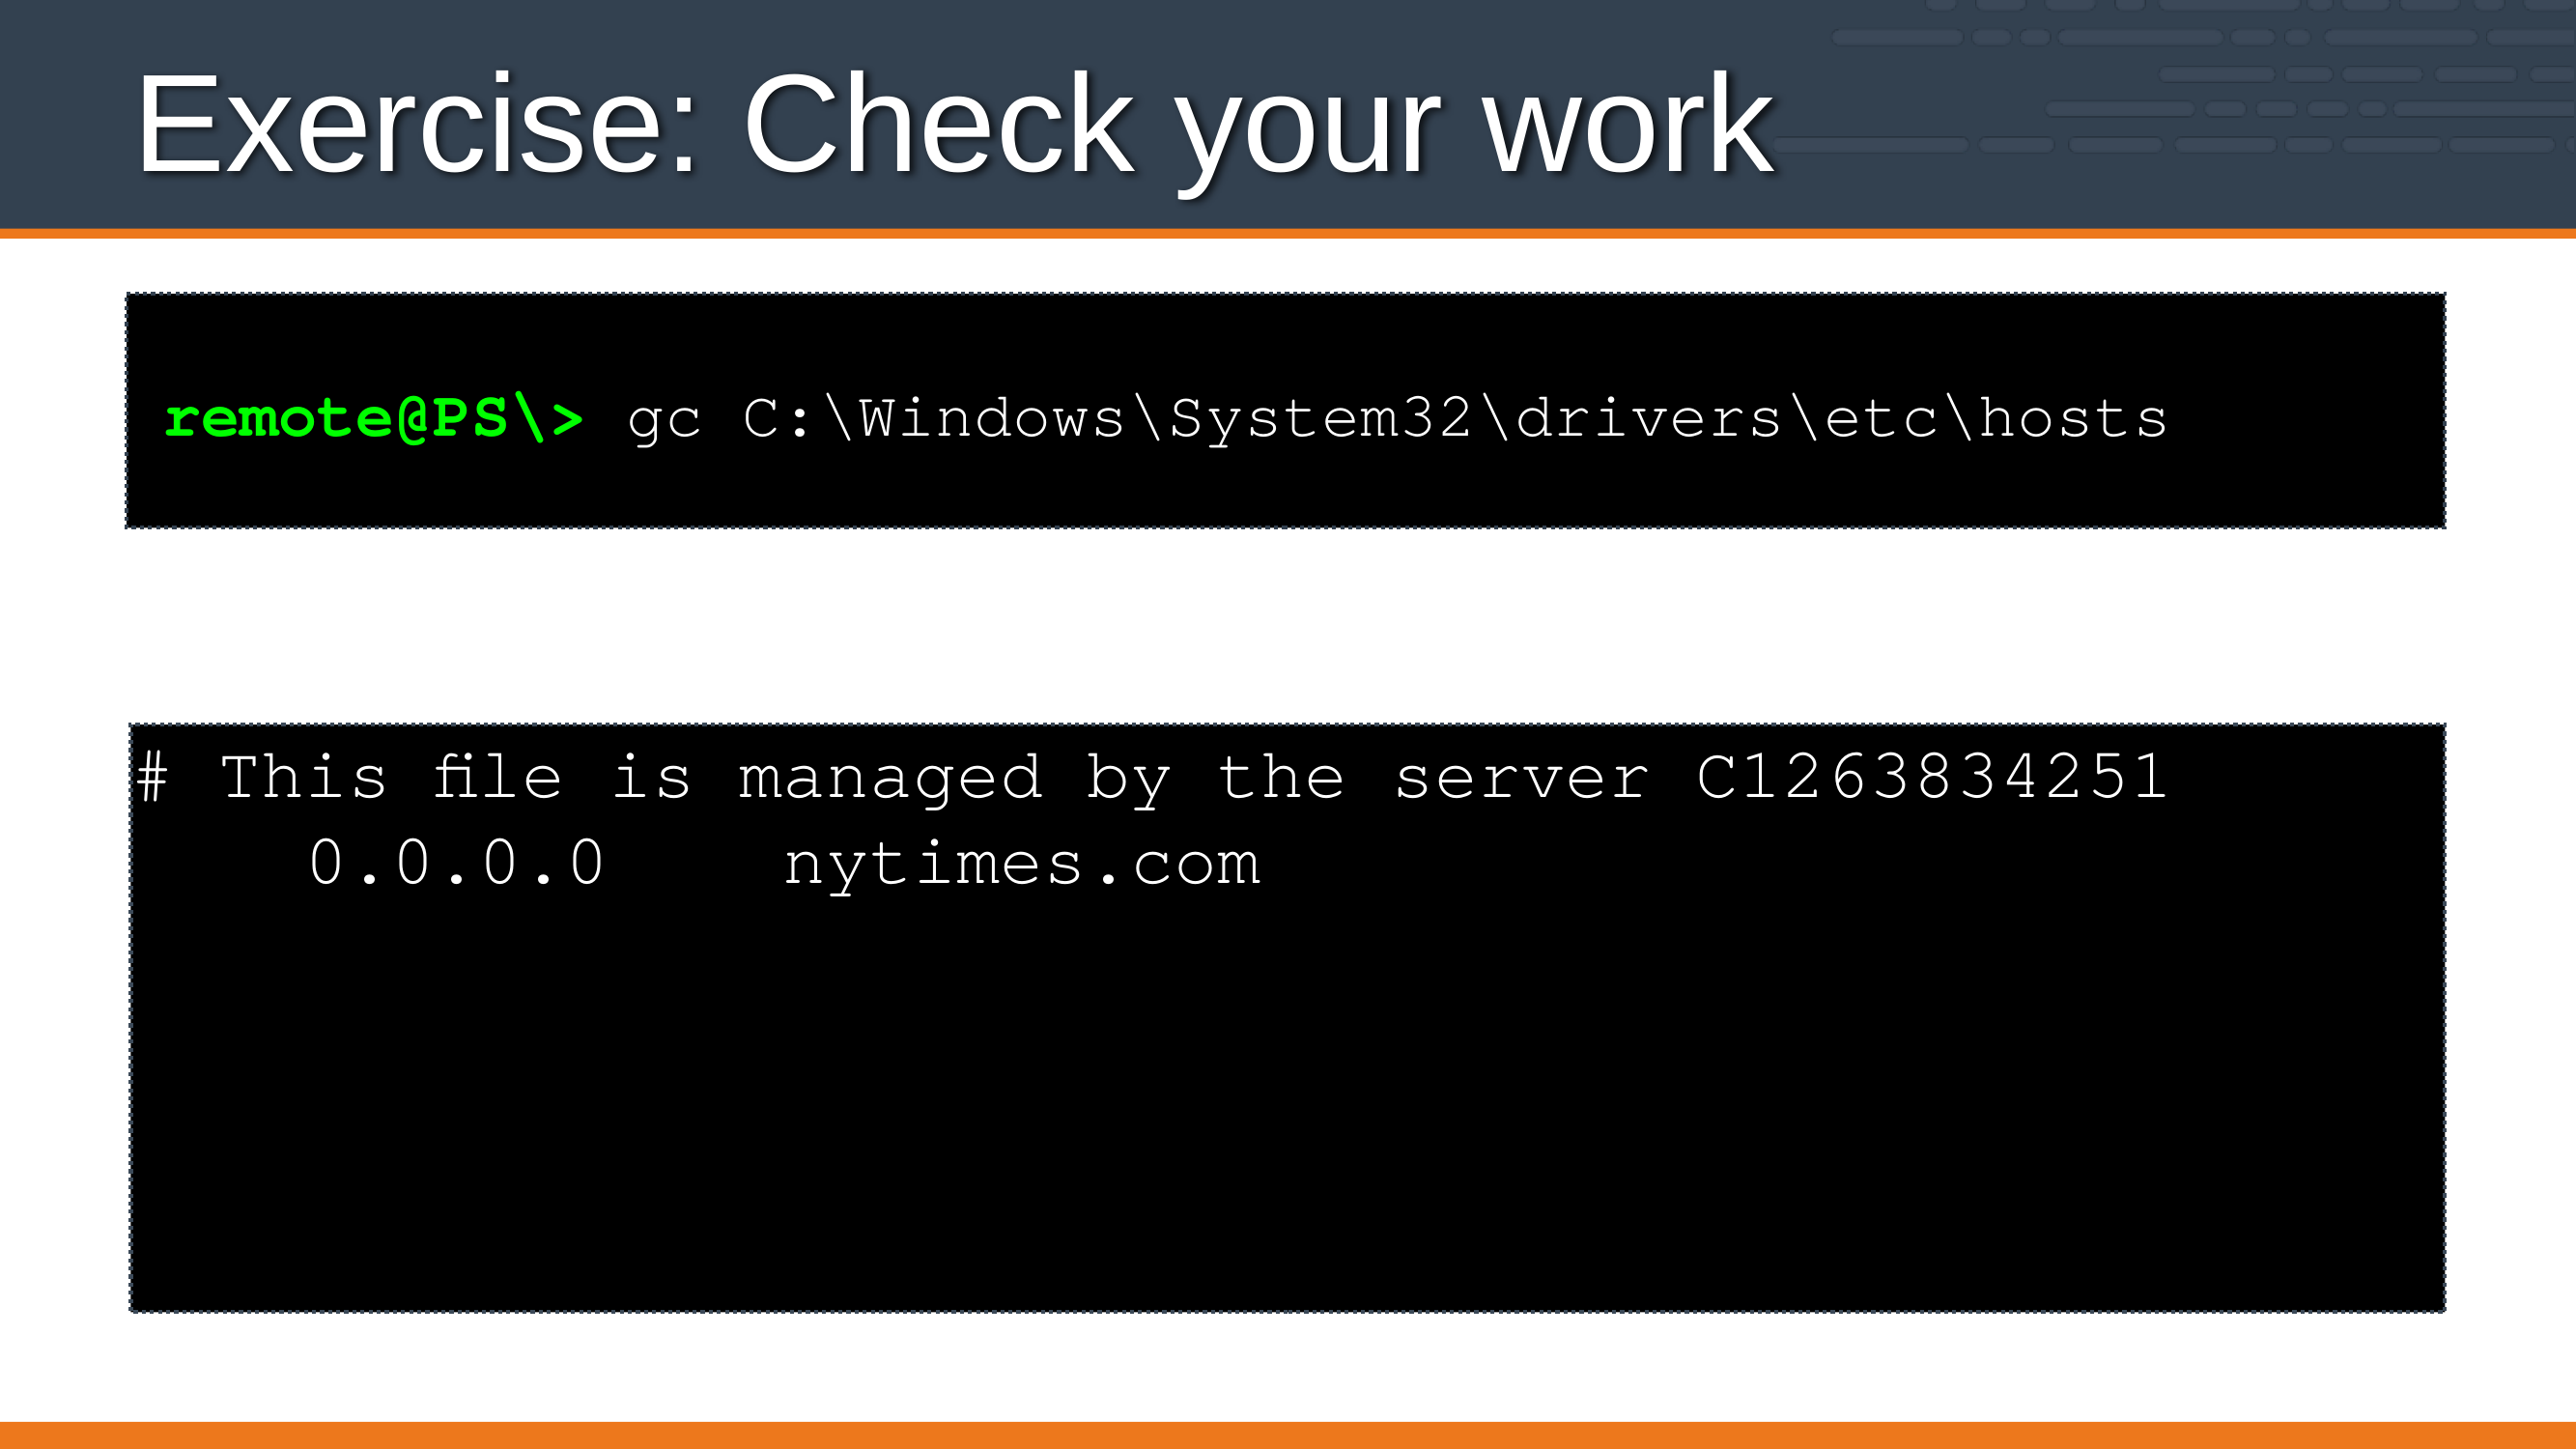

# Exercise: Check your work
remote@PS\> gc C:\Windows\System32\drivers\etc\hosts
# This file is managed by the server C1263834251
    0.0.0.0    nytimes.com